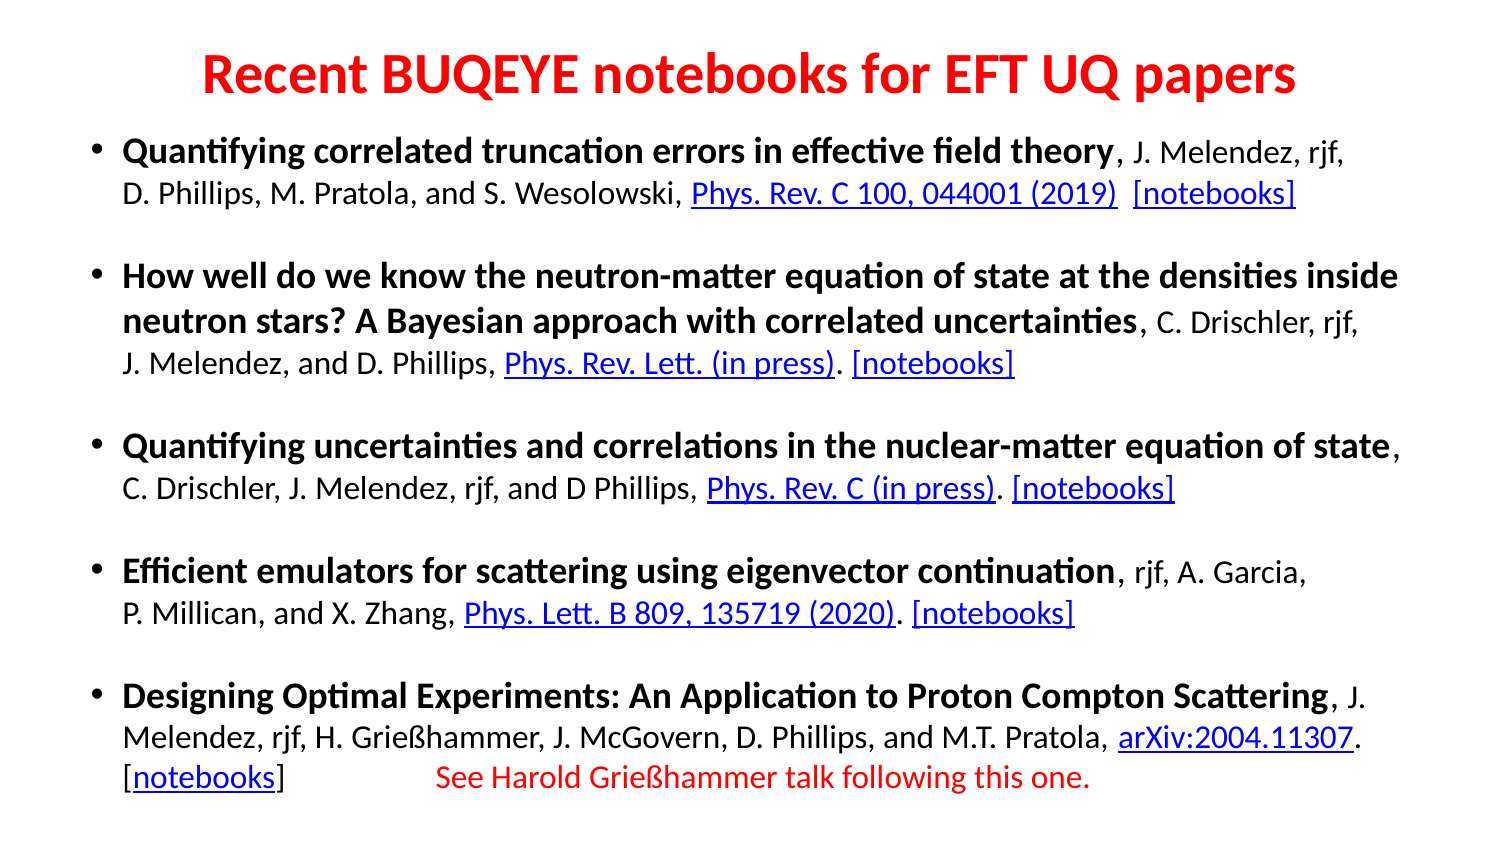

Recent BUQEYE notebooks for EFT UQ papers
Quantifying correlated truncation errors in effective field theory, J. Melendez, rjf,       D. Phillips, M. Pratola, and S. Wesolowski, Phys. Rev. C 100, 044001 (2019)  [notebooks]
How well do we know the neutron-matter equation of state at the densities inside neutron stars? A Bayesian approach with correlated uncertainties, C. Drischler, rjf,      J. Melendez, and D. Phillips, Phys. Rev. Lett. (in press). [notebooks]
Quantifying uncertainties and correlations in the nuclear-matter equation of state, C. Drischler, J. Melendez, rjf, and D Phillips, Phys. Rev. C (in press). [notebooks]
Efficient emulators for scattering using eigenvector continuation, rjf, A. Garcia,             P. Millican, and X. Zhang, Phys. Lett. B 809, 135719 (2020). [notebooks]
Designing Optimal Experiments: An Application to Proton Compton Scattering, J. Melendez, rjf, H. Grießhammer, J. McGovern, D. Phillips, and M.T. Pratola, arXiv:2004.11307.
[notebooks]                    See Harold Grießhammer talk following this one.